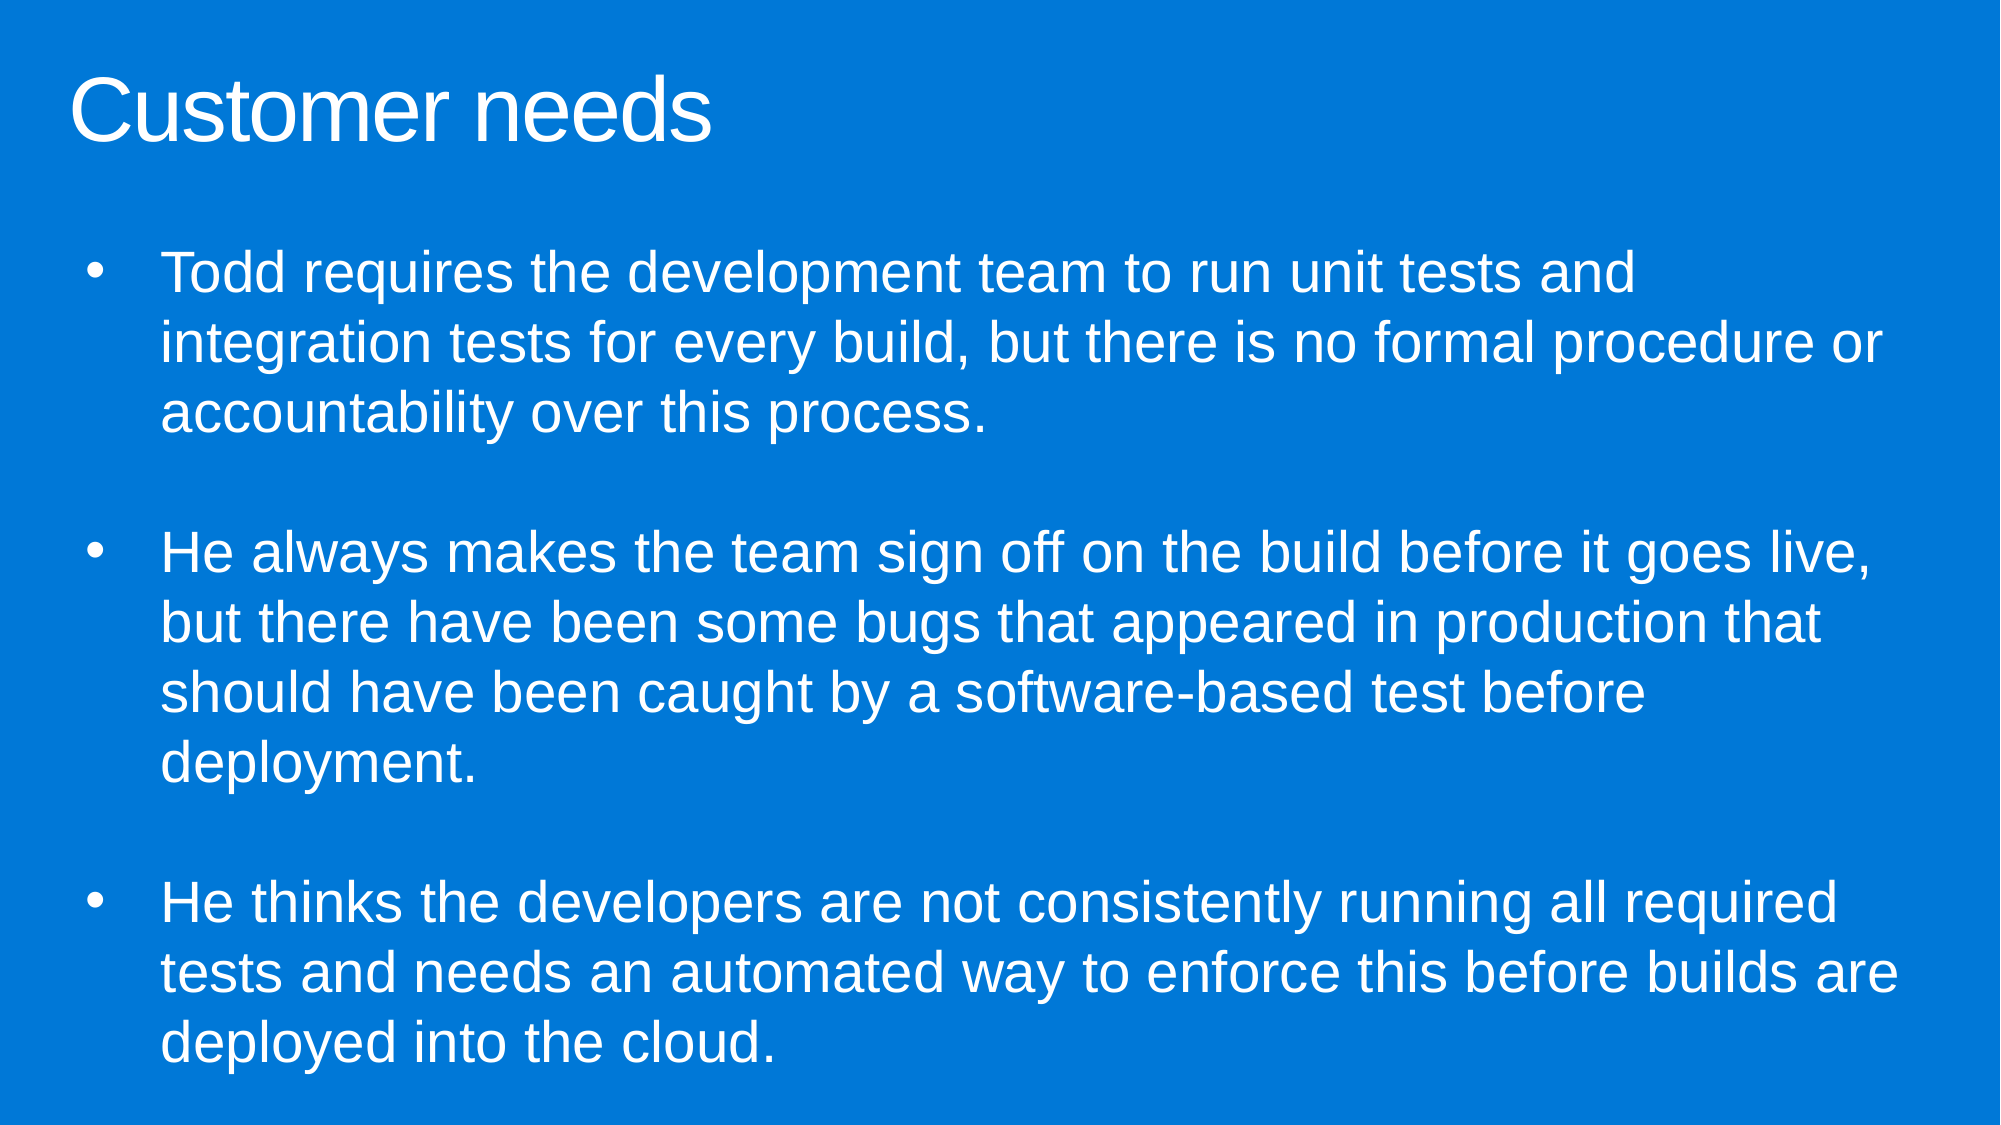

# Customer needs
Todd requires the development team to run unit tests and integration tests for every build, but there is no formal procedure or accountability over this process.

He always makes the team sign off on the build before it goes live, but there have been some bugs that appeared in production that should have been caught by a software-based test before deployment.

He thinks the developers are not consistently running all required tests and needs an automated way to enforce this before builds are deployed into the cloud.